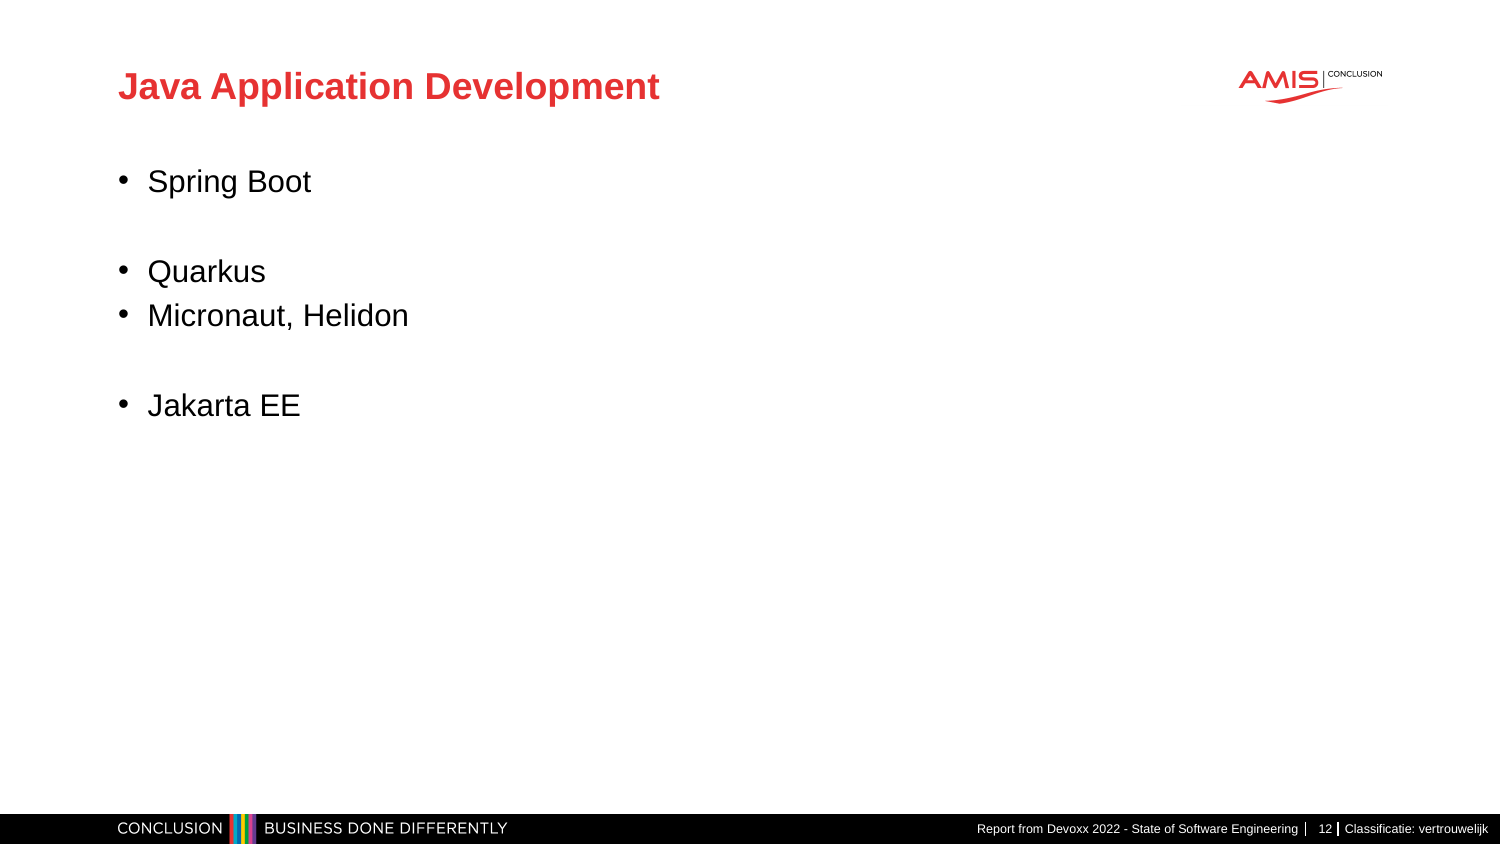

# Java Application Development
Spring Boot

Quarkus
Micronaut, Helidon

Jakarta EE

Report from Devoxx 2022 - State of Software Engineering
12